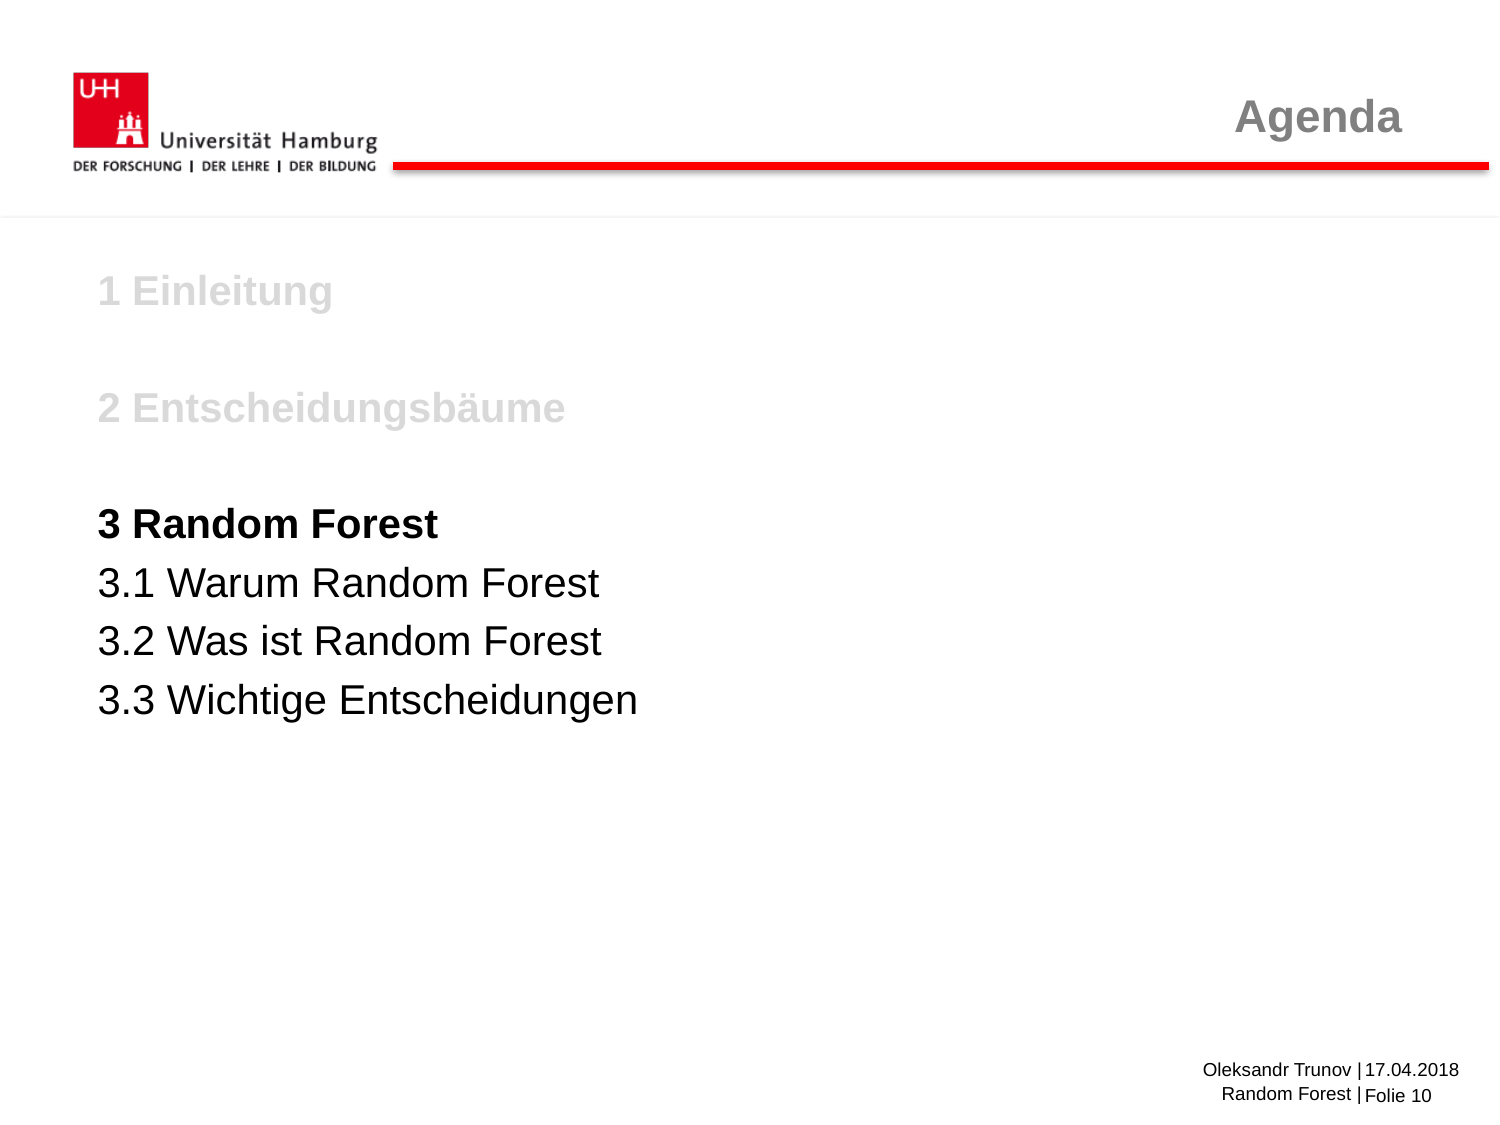

Agenda
1 Einleitung

2 Entscheidungsbäume

3 Random Forest
3.1 Warum Random Forest
3.2 Was ist Random Forest
3.3 Wichtige Entscheidungen
Oleksandr Trunov |
17.04.2018
Folie 10
Random Forest |